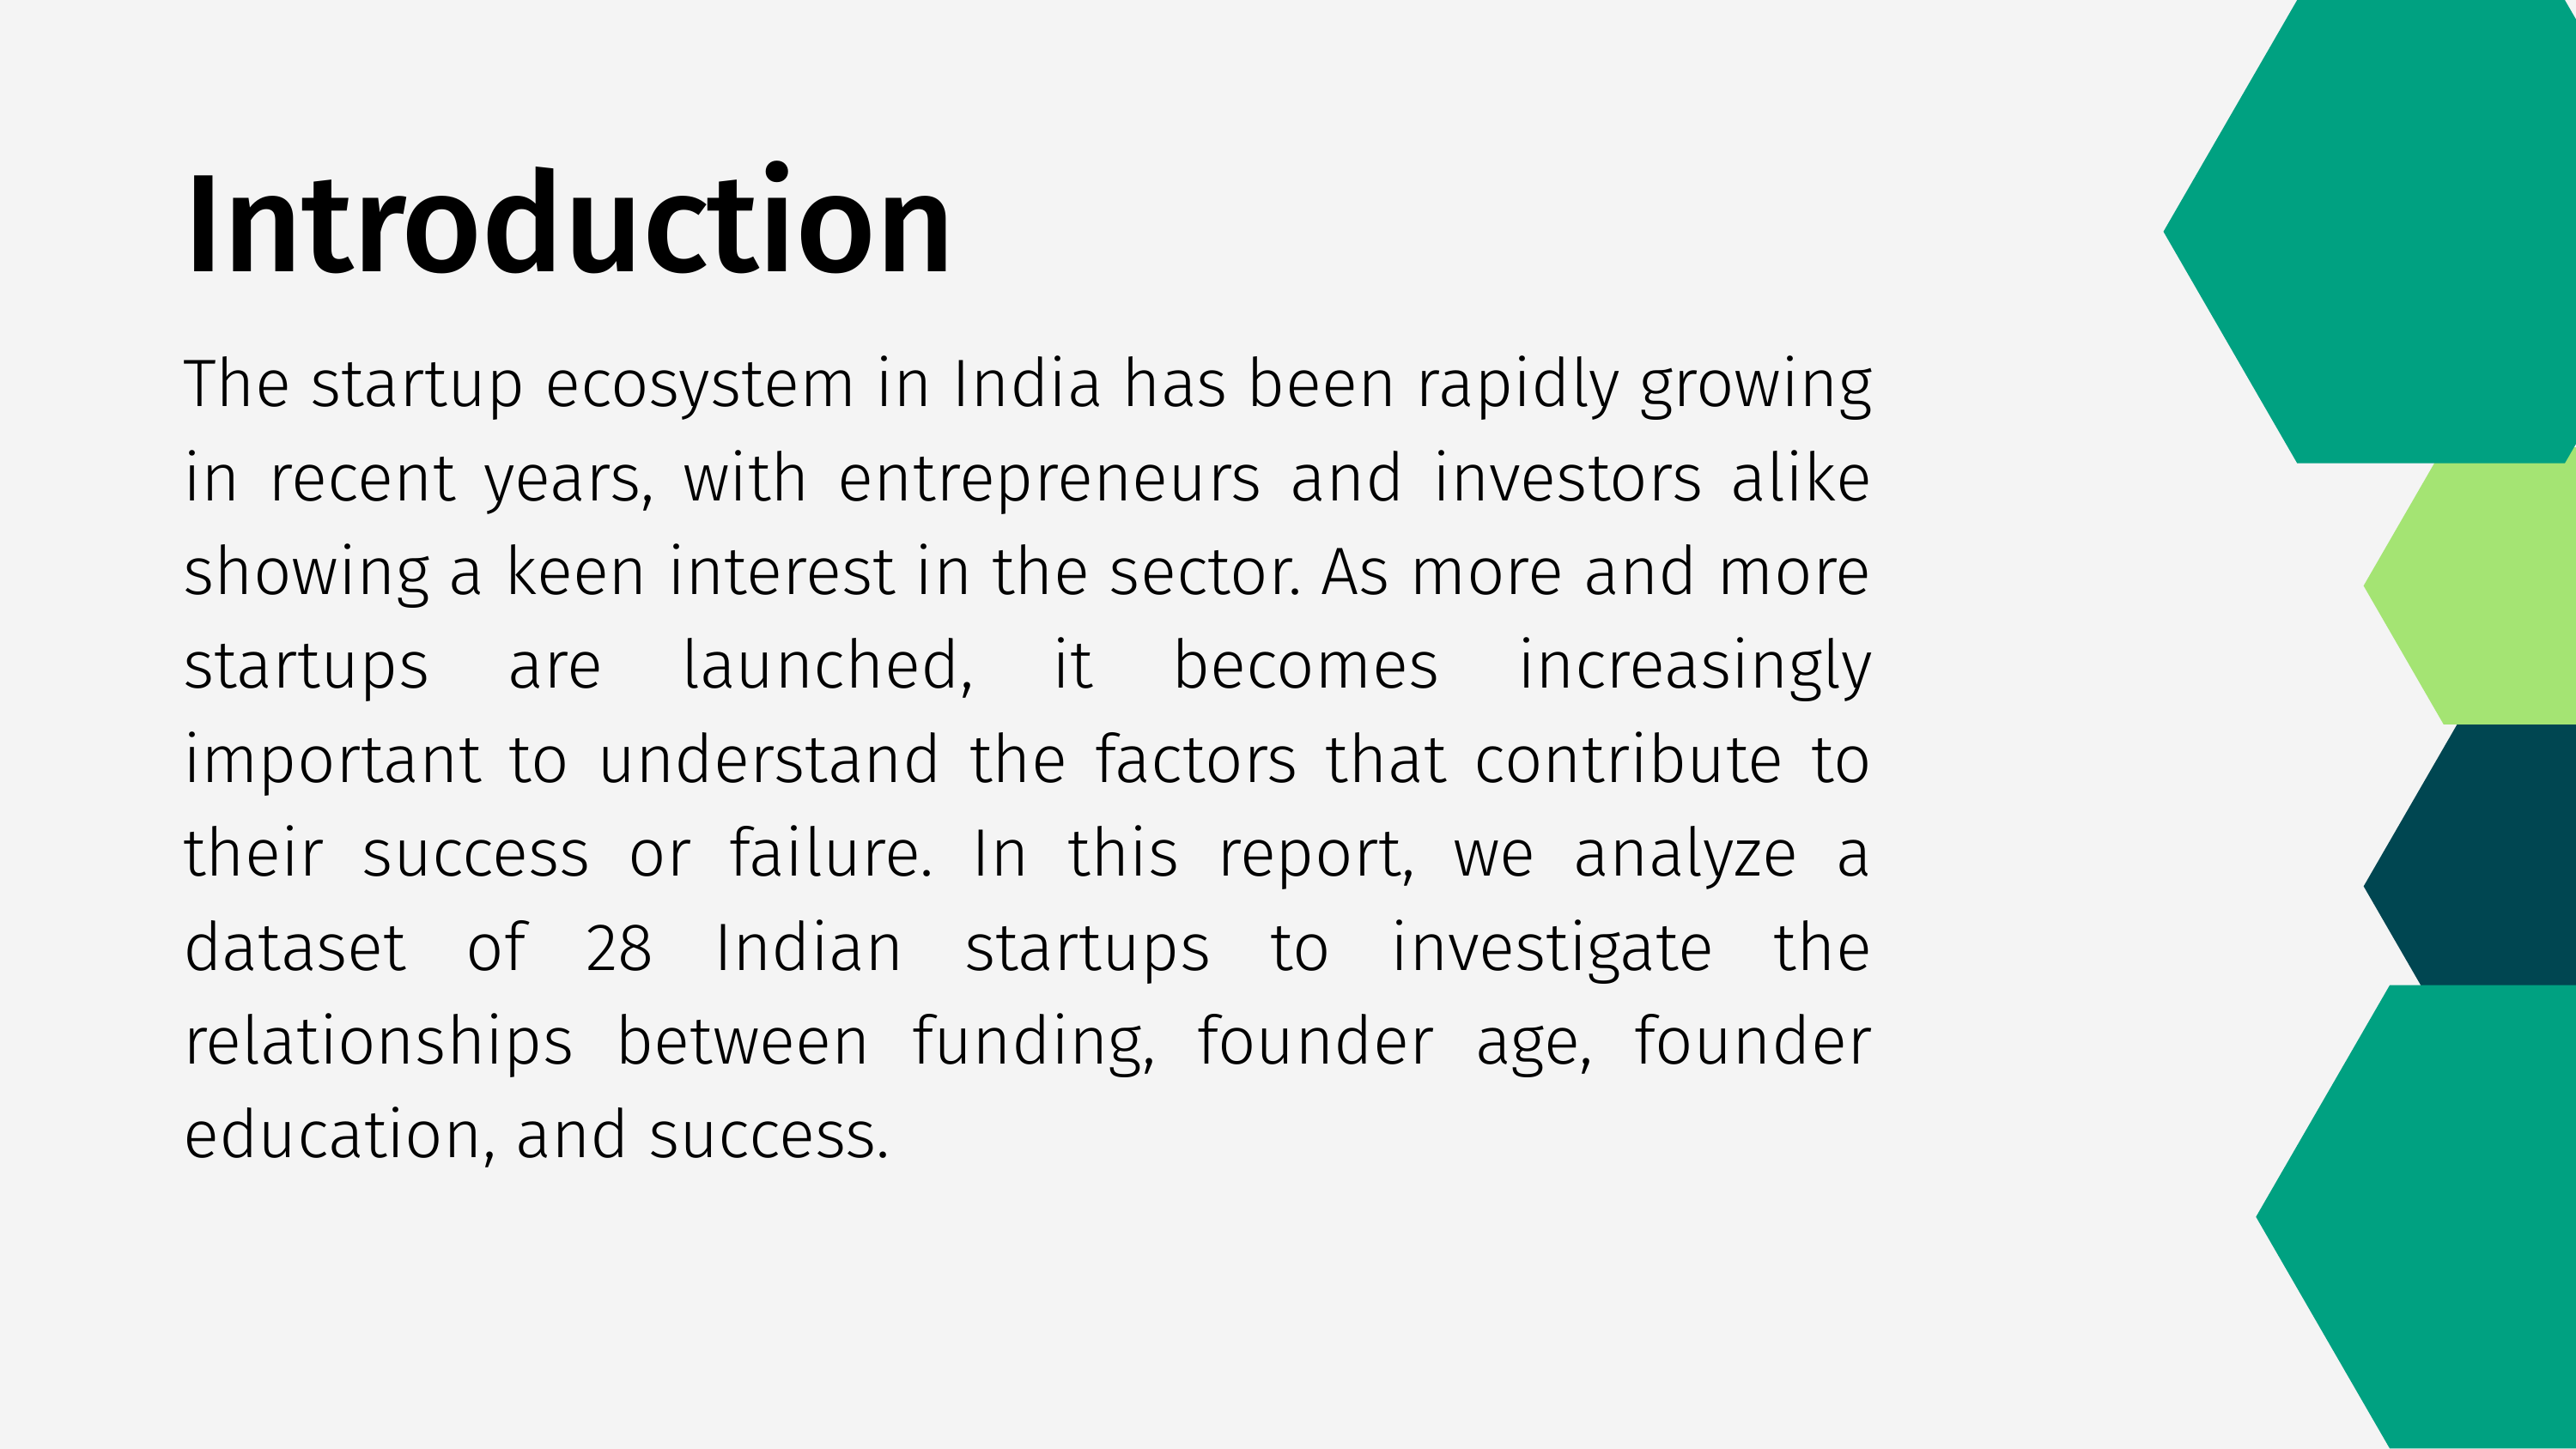

Introduction
The startup ecosystem in India has been rapidly growing in recent years, with entrepreneurs and investors alike showing a keen interest in the sector. As more and more startups are launched, it becomes increasingly important to understand the factors that contribute to their success or failure. In this report, we analyze a dataset of 28 Indian startups to investigate the relationships between funding, founder age, founder education, and success.